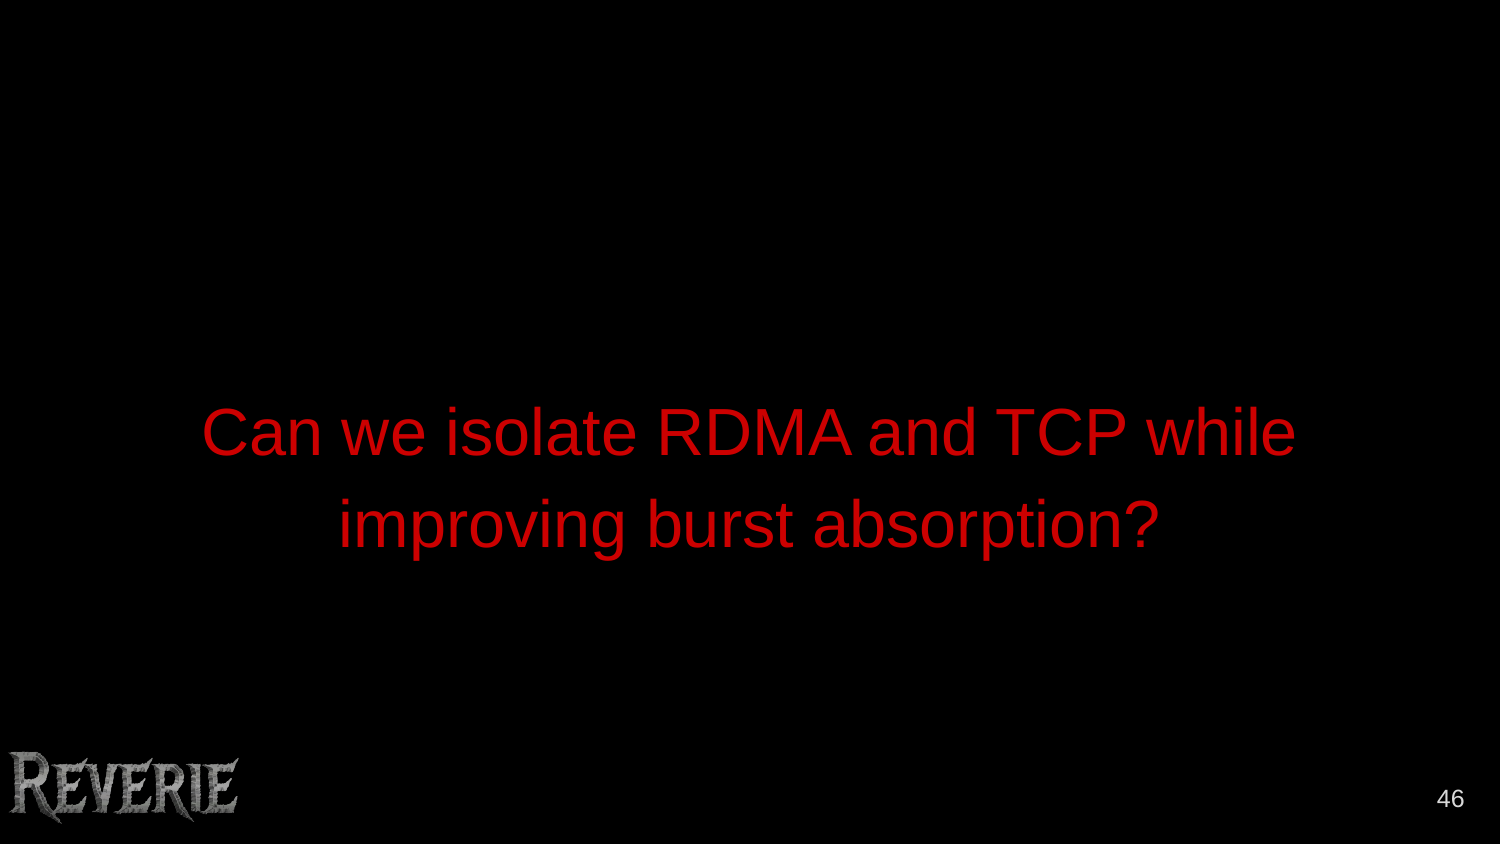

#
Can we isolate RDMA and TCP while improving burst absorption?
46